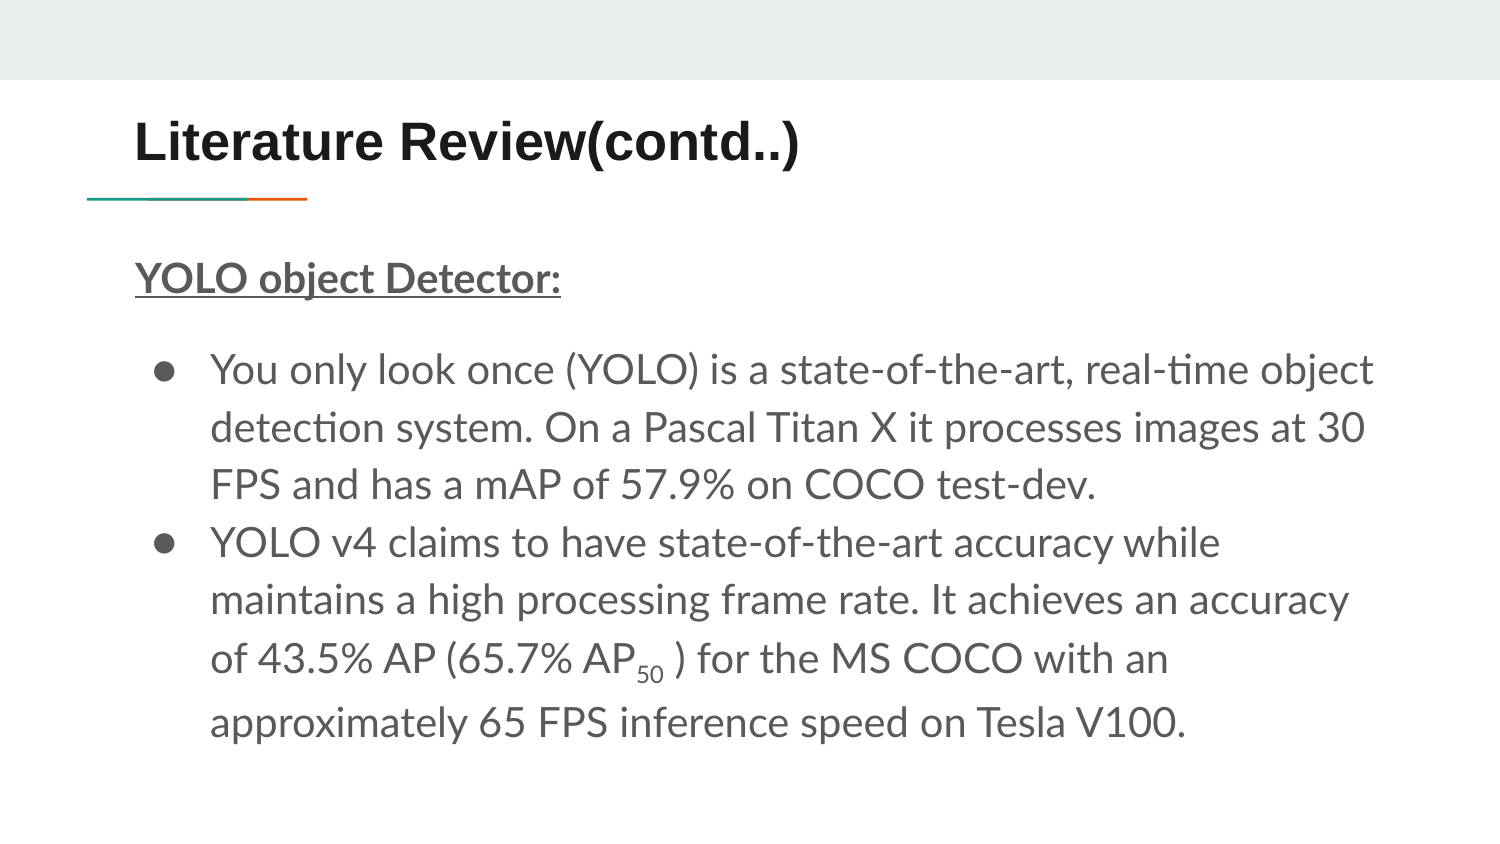

# Literature Review(contd..)
YOLO object Detector:
You only look once (YOLO) is a state-of-the-art, real-time object detection system. On a Pascal Titan X it processes images at 30 FPS and has a mAP of 57.9% on COCO test-dev.
YOLO v4 claims to have state-of-the-art accuracy while maintains a high processing frame rate. It achieves an accuracy of 43.5% AP (65.7% AP50 ) for the MS COCO with an approximately 65 FPS inference speed on Tesla V100.